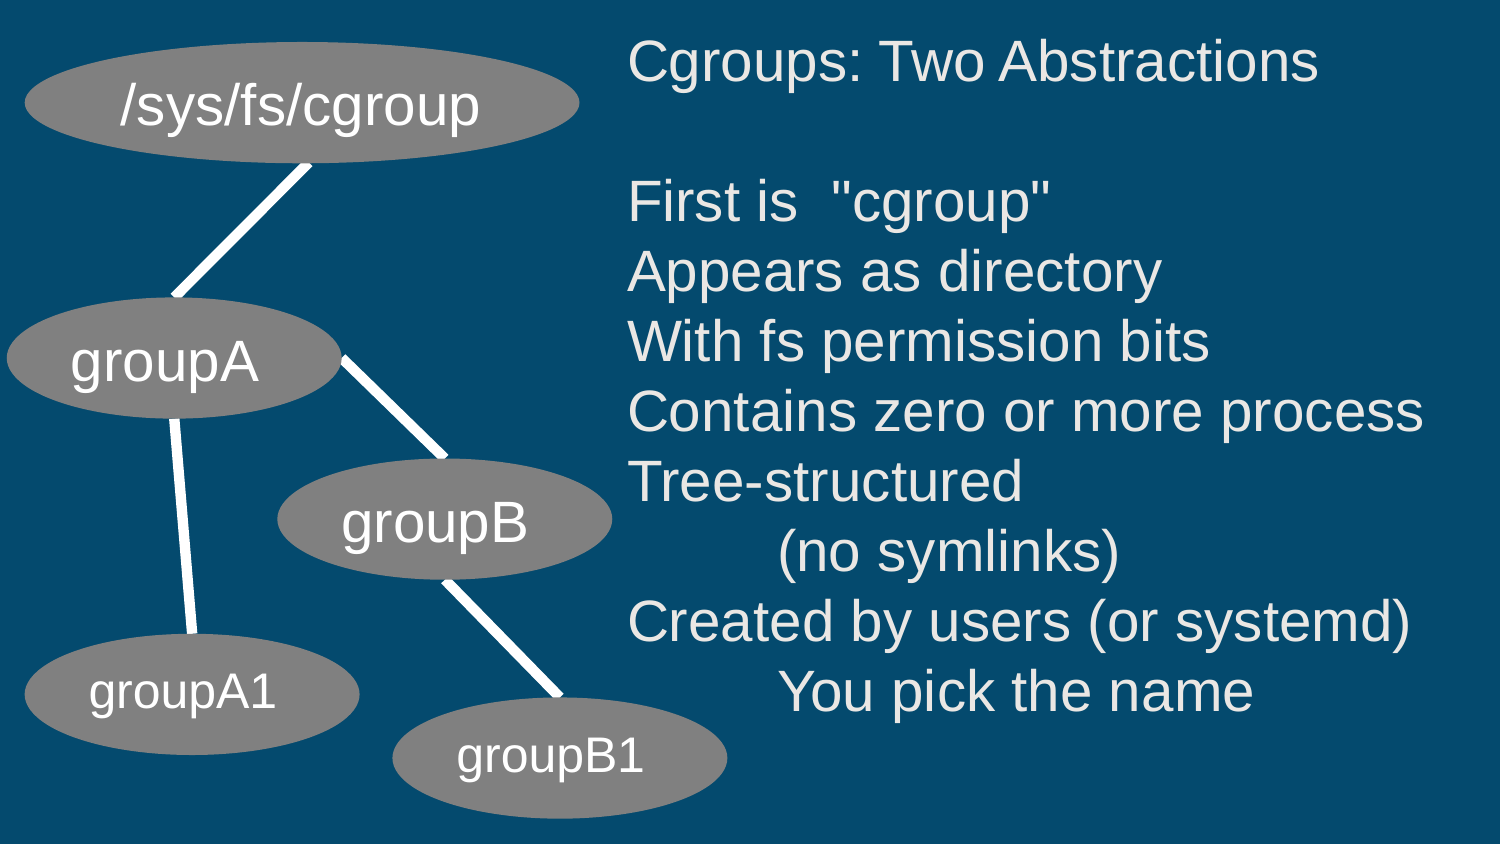

Cgroups: Two Abstractions

First is  "cgroup"
Appears as directory
With fs permission bits
Contains zero or more process
Tree-structured
	(no symlinks)
Created by users (or systemd)
	You pick the name

/sys/fs/cgroup
groupA
groupB
groupA1
groupB1